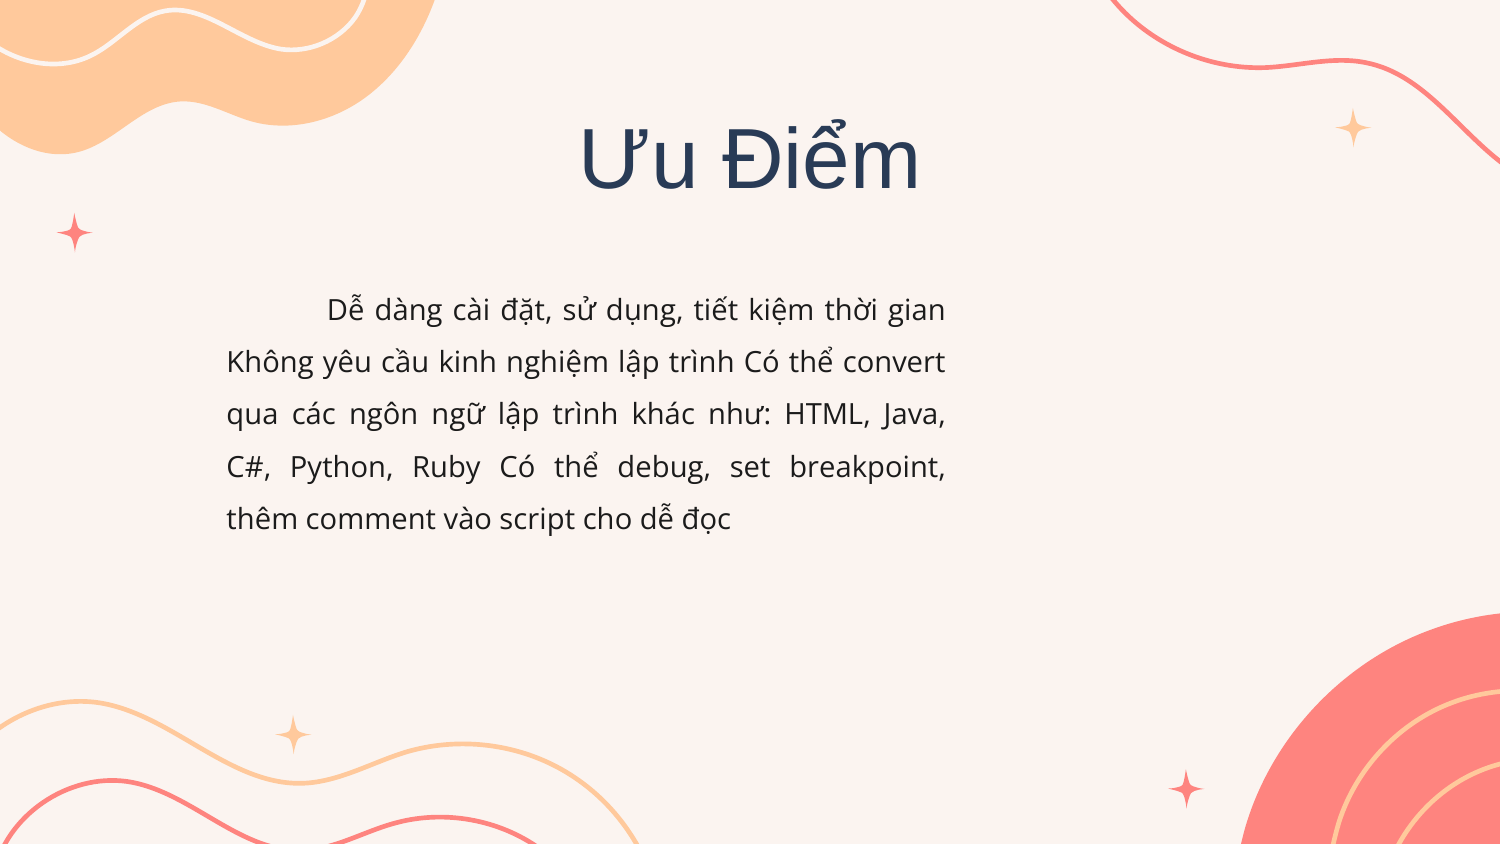

# Ưu Điểm
          Dễ dàng cài đặt, sử dụng, tiết kiệm thời gian Không yêu cầu kinh nghiệm lập trình Có thể convert qua các ngôn ngữ lập trình khác như: HTML, Java, C#, Python, Ruby Có thể debug, set breakpoint, thêm comment vào script cho dễ đọc